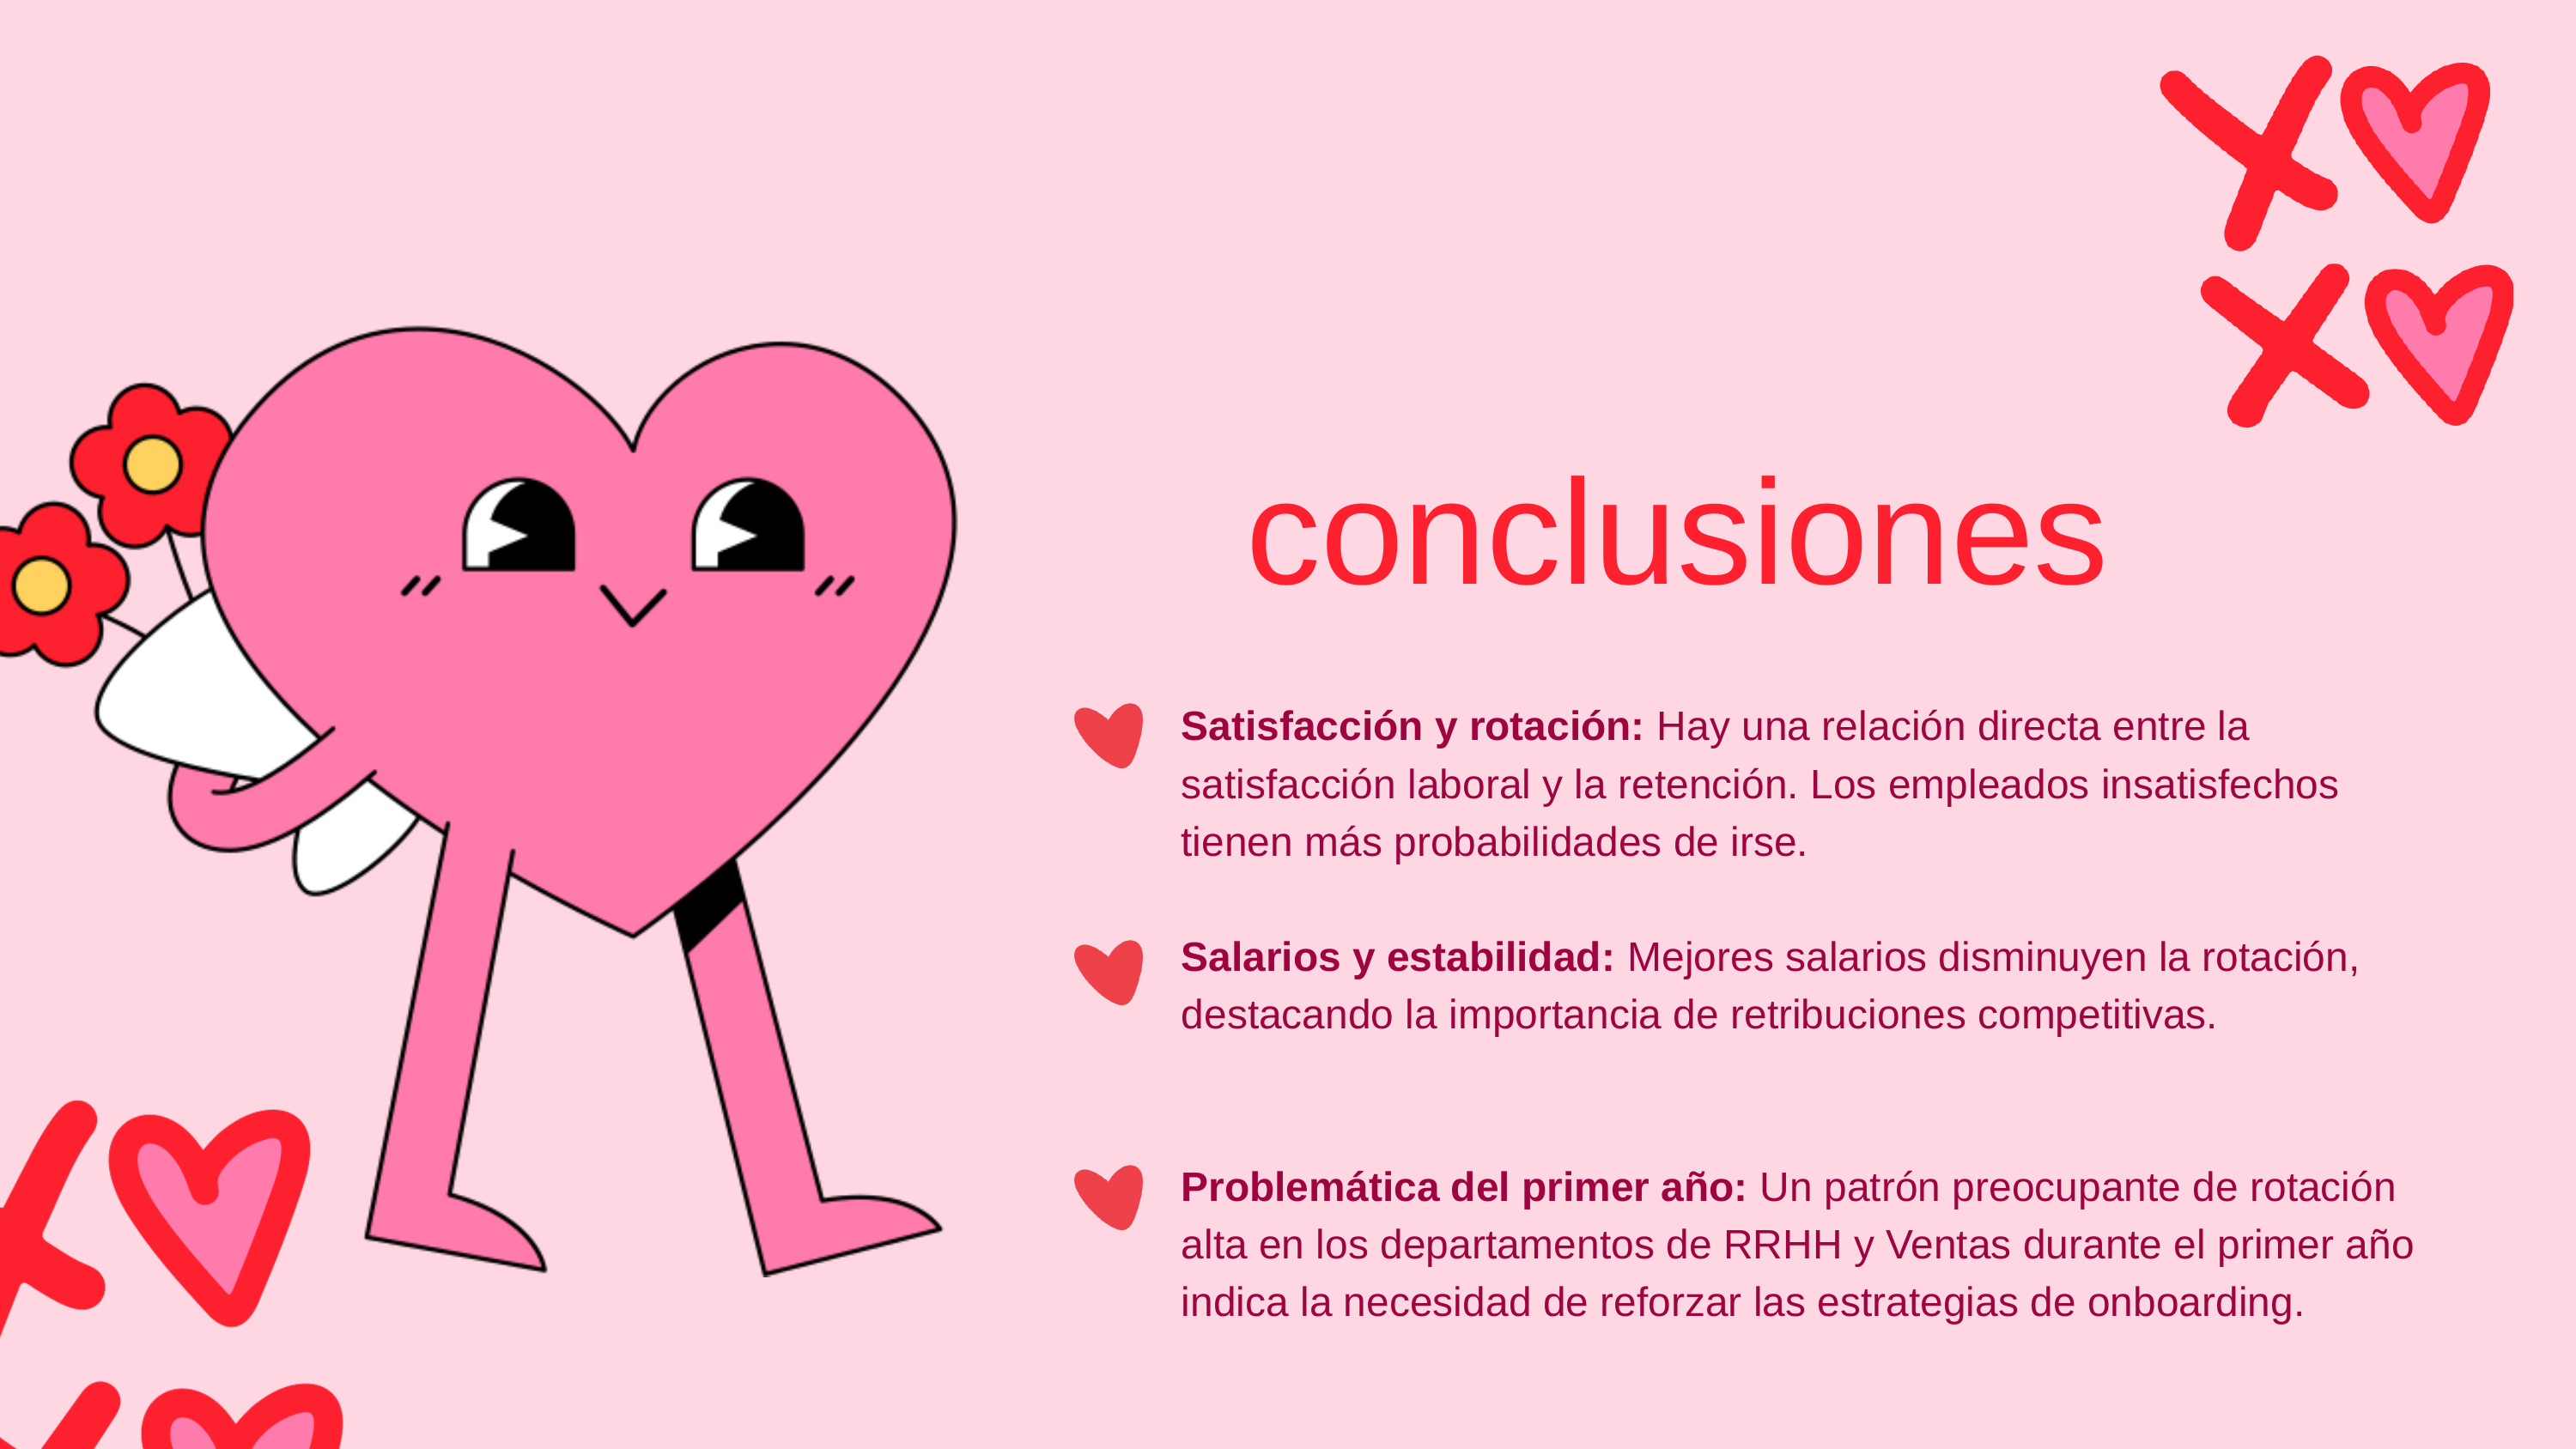

conclusiones
Satisfacción y rotación: Hay una relación directa entre la satisfacción laboral y la retención. Los empleados insatisfechos tienen más probabilidades de irse.

Salarios y estabilidad: Mejores salarios disminuyen la rotación, destacando la importancia de retribuciones competitivas.

Problemática del primer año: Un patrón preocupante de rotación alta en los departamentos de RRHH y Ventas durante el primer año indica la necesidad de reforzar las estrategias de onboarding.